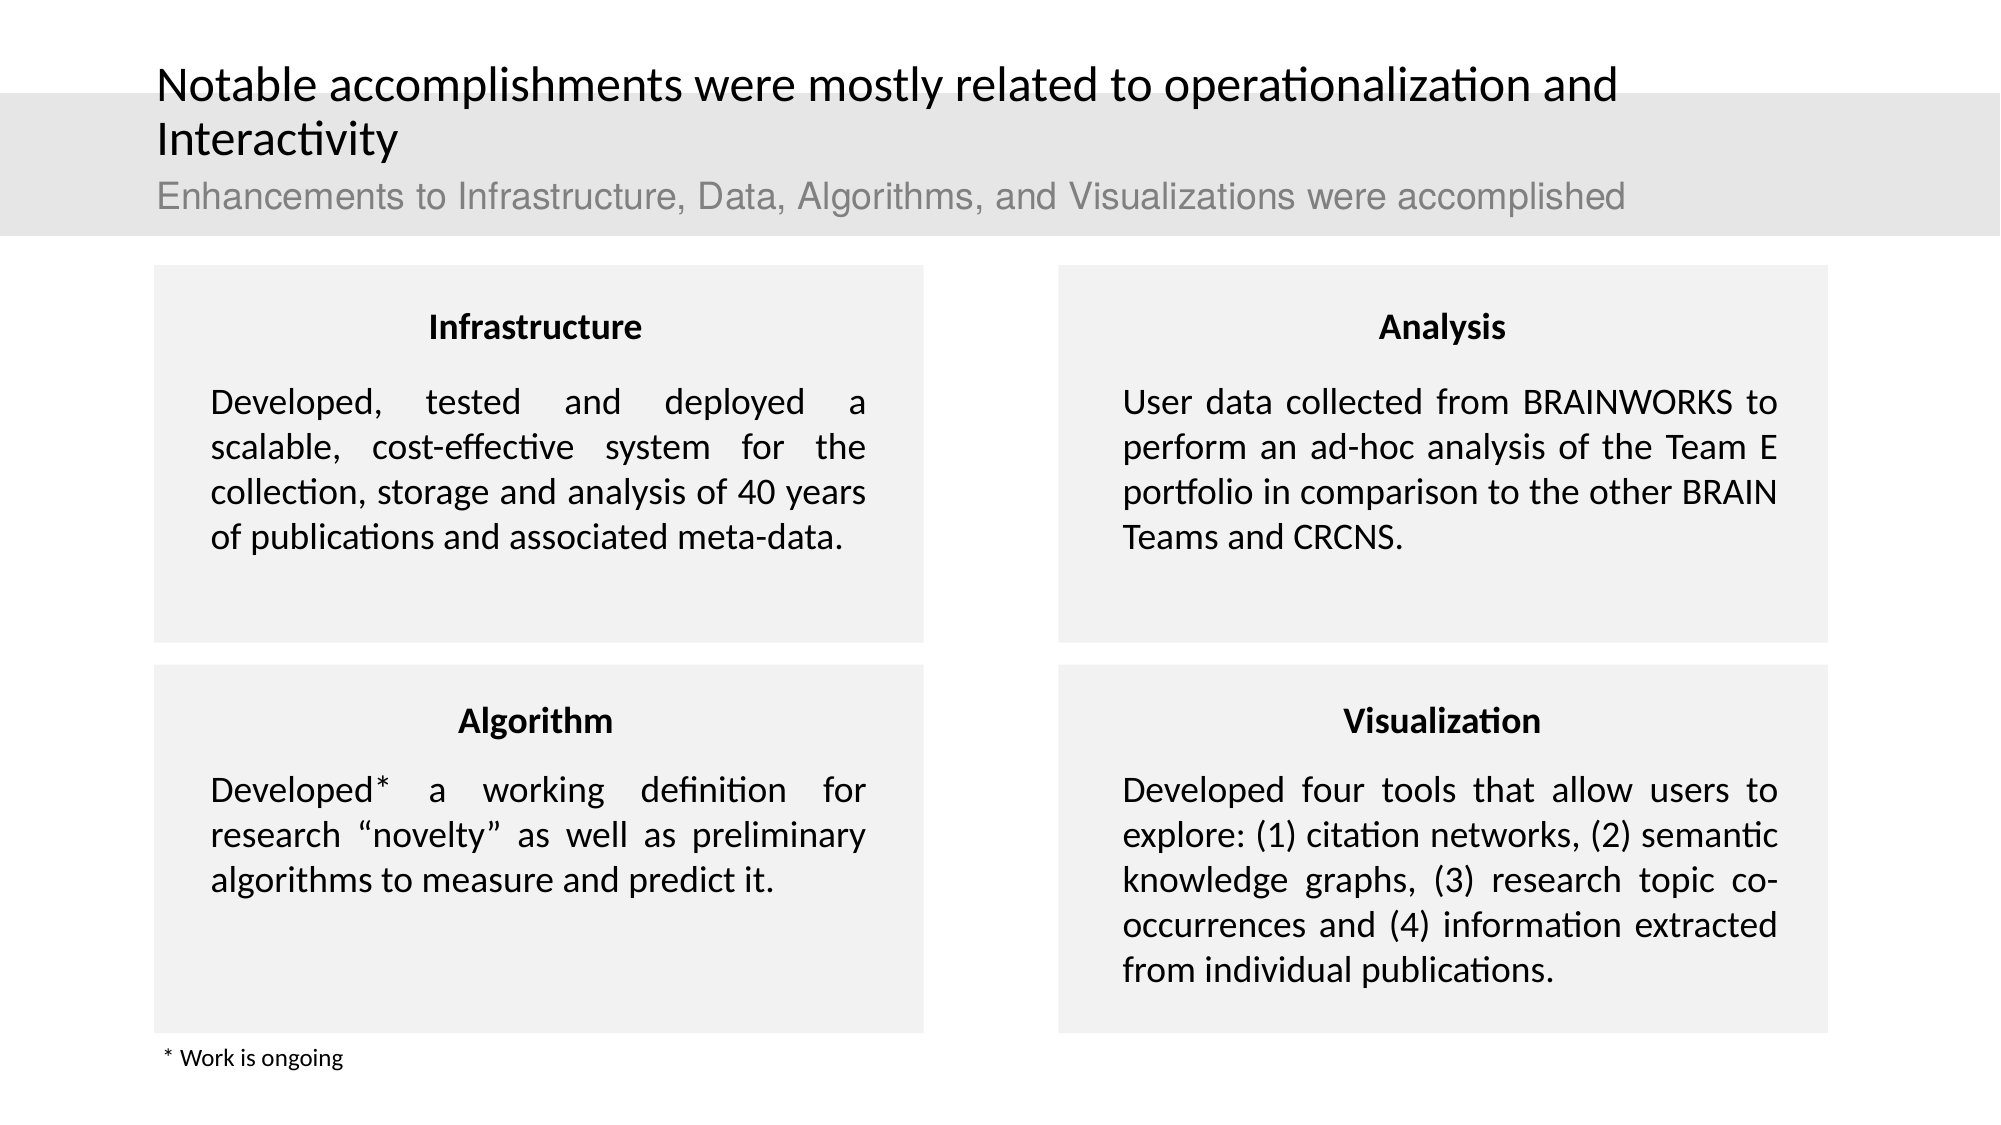

Notable accomplishments were mostly related to operationalization and Interactivity

Enhancements to Infrastructure, Data, Algorithms, and Visualizations were accomplished

Infrastructure
Analysis
Developed, tested and deployed a scalable, cost-effective system for the collection, storage and analysis of 40 years of publications and associated meta-data.
User data collected from BRAINWORKS to perform an ad-hoc analysis of the Team E portfolio in comparison to the other BRAIN Teams and CRCNS.

Algorithm
Visualization
Developed* a working definition for research “novelty” as well as preliminary algorithms to measure and predict it.
Developed four tools that allow users to explore: (1) citation networks, (2) semantic knowledge graphs, (3) research topic co-occurrences and (4) information extracted from individual publications.
* Work is ongoing